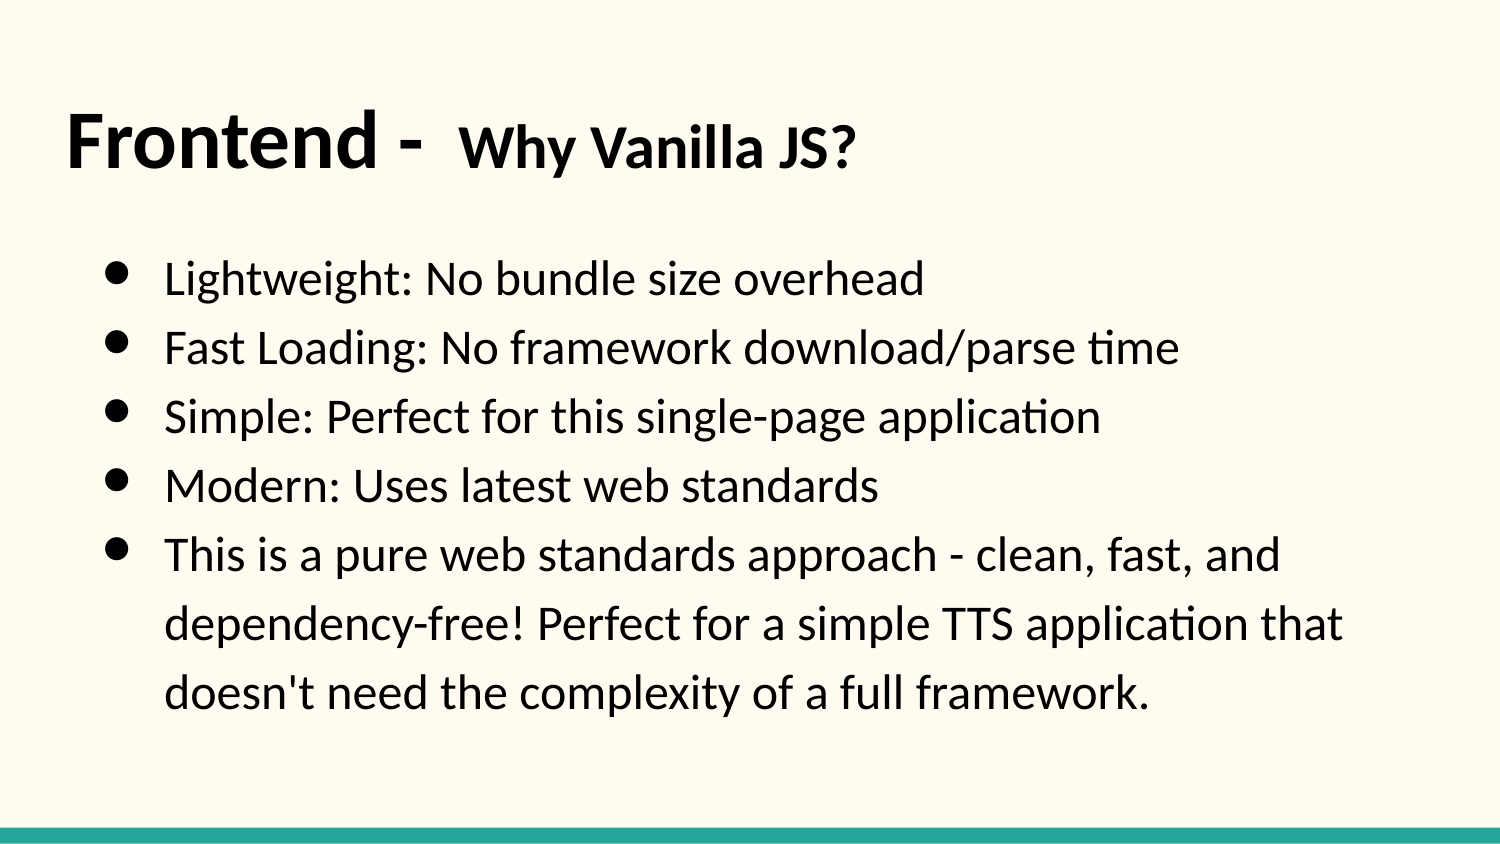

# Frontend -  Why Vanilla JS?

Lightweight: No bundle size overhead
Fast Loading: No framework download/parse time
Simple: Perfect for this single-page application
Modern: Uses latest web standards
This is a pure web standards approach - clean, fast, and dependency-free! Perfect for a simple TTS application that doesn't need the complexity of a full framework.